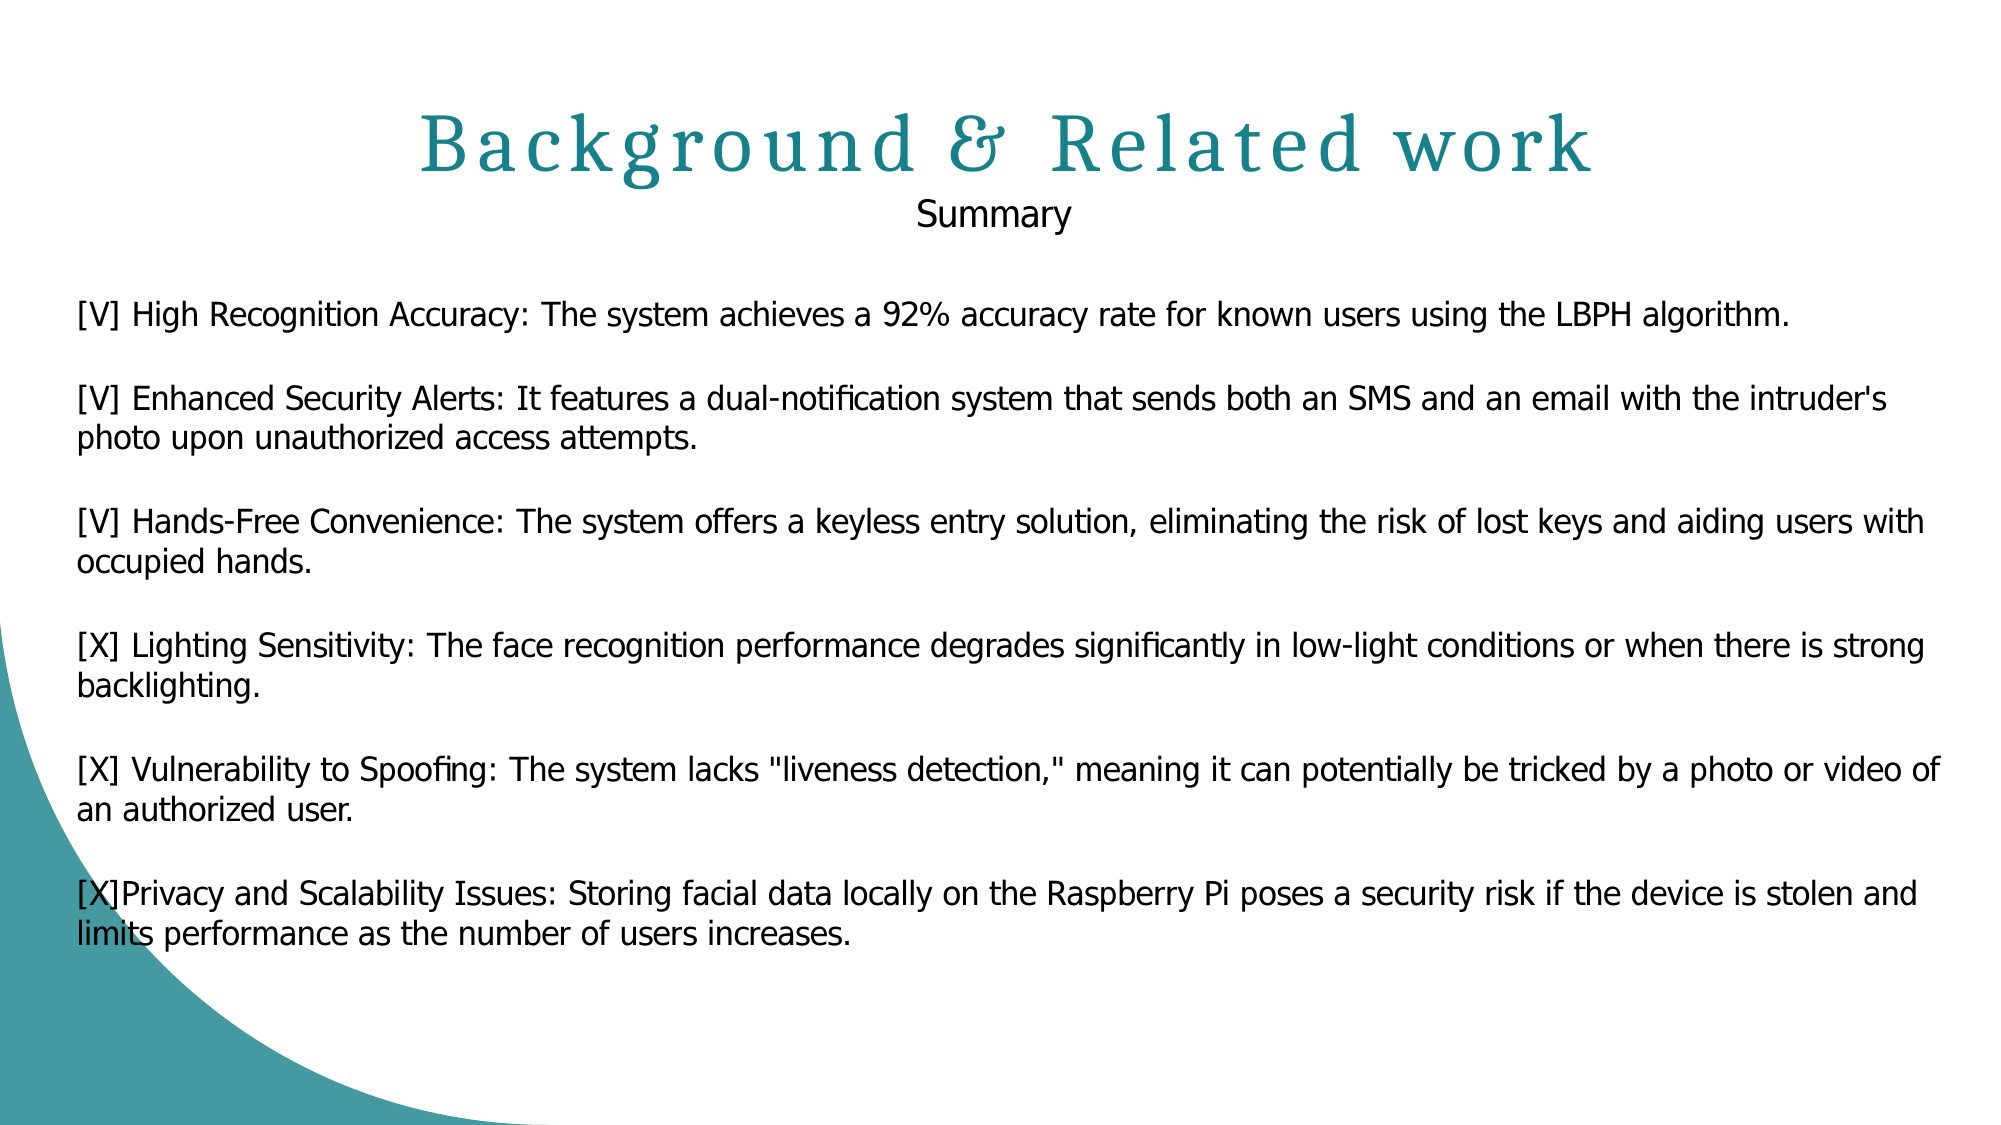

# Background & Related work
Summary
[V] High Recognition Accuracy: The system achieves a 92% accuracy rate for known users using the LBPH algorithm.

[V] Enhanced Security Alerts: It features a dual-notification system that sends both an SMS and an email with the intruder's photo upon unauthorized access attempts.

[V] Hands-Free Convenience: The system offers a keyless entry solution, eliminating the risk of lost keys and aiding users with occupied hands.

[X] Lighting Sensitivity: The face recognition performance degrades significantly in low-light conditions or when there is strong backlighting.

[X] Vulnerability to Spoofing: The system lacks "liveness detection," meaning it can potentially be tricked by a photo or video of an authorized user.

[X]Privacy and Scalability Issues: Storing facial data locally on the Raspberry Pi poses a security risk if the device is stolen and limits performance as the number of users increases.